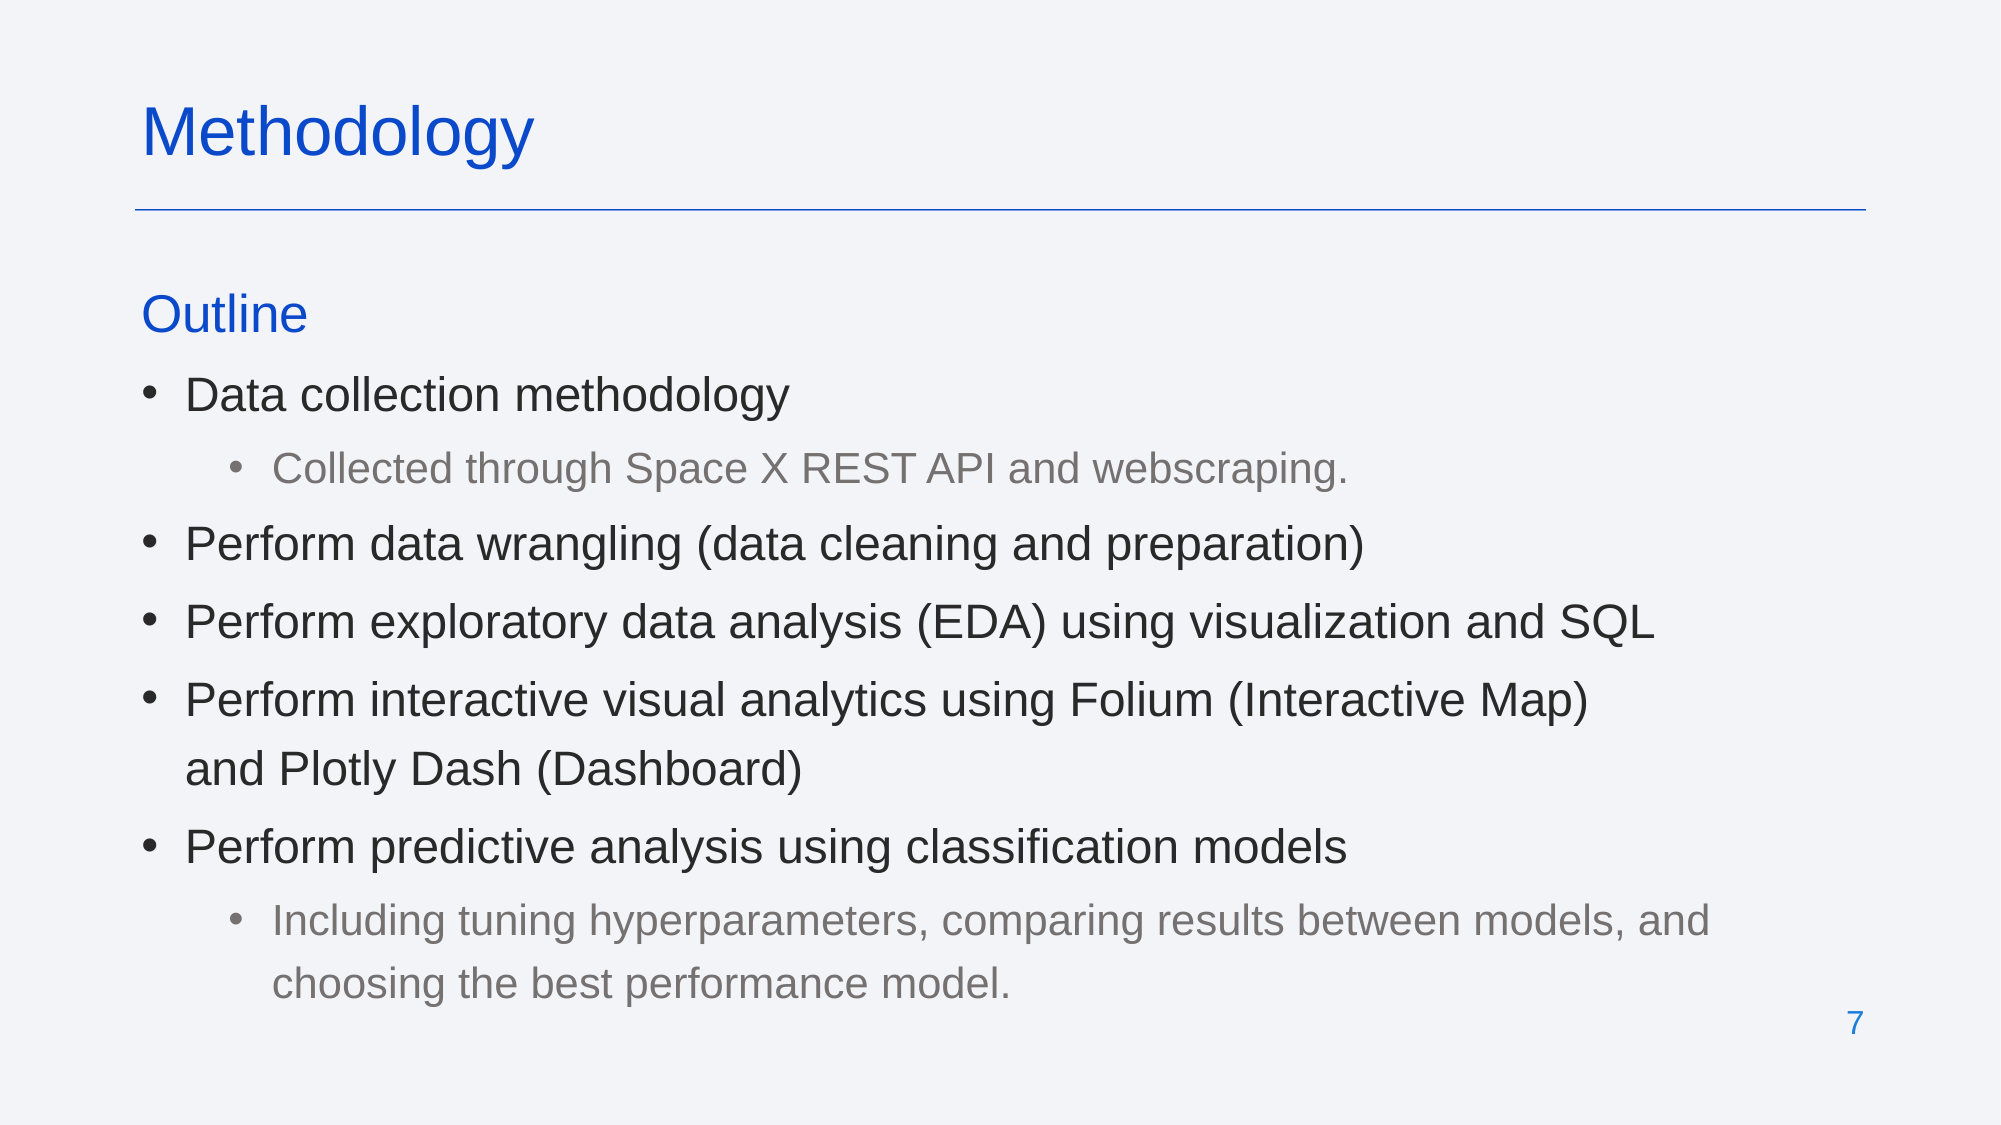

Methodology
Outline
Data collection methodology
Collected through Space X REST API and webscraping.
Perform data wrangling (data cleaning and preparation)
Perform exploratory data analysis (EDA) using visualization and SQL
Perform interactive visual analytics using Folium (Interactive Map) and Plotly Dash (Dashboard)
Perform predictive analysis using classification models
Including tuning hyperparameters, comparing results between models, and choosing the best performance model.

7